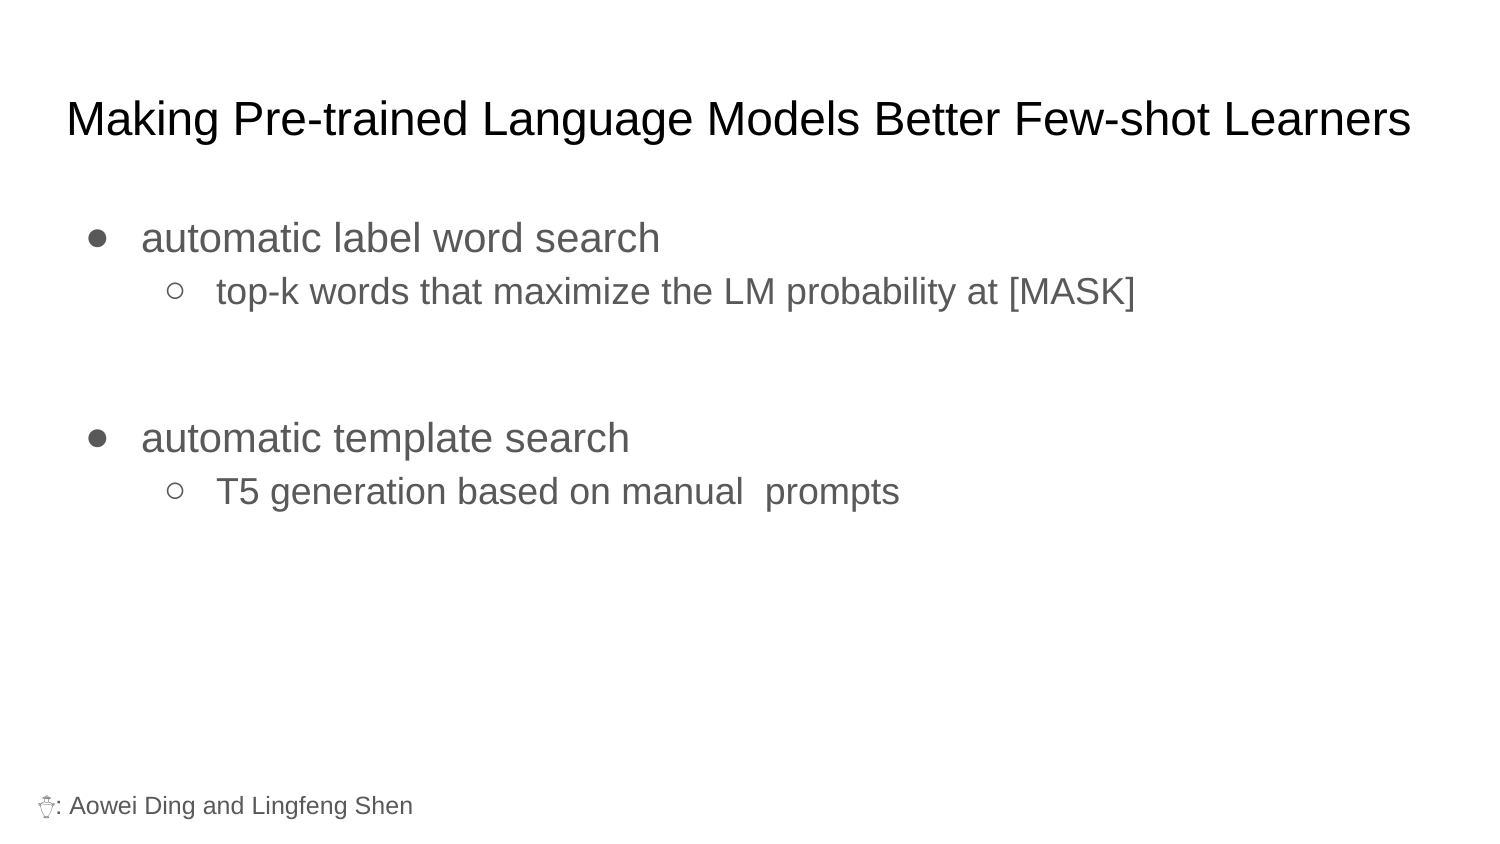

# Making Pre-trained Language Models Better Few-shot Learners
automatic label word search
top-k words that maximize the LM probability at [MASK]
automatic template search
T5 generation based on manual  prompts
🏺: Aowei Ding and Lingfeng Shen